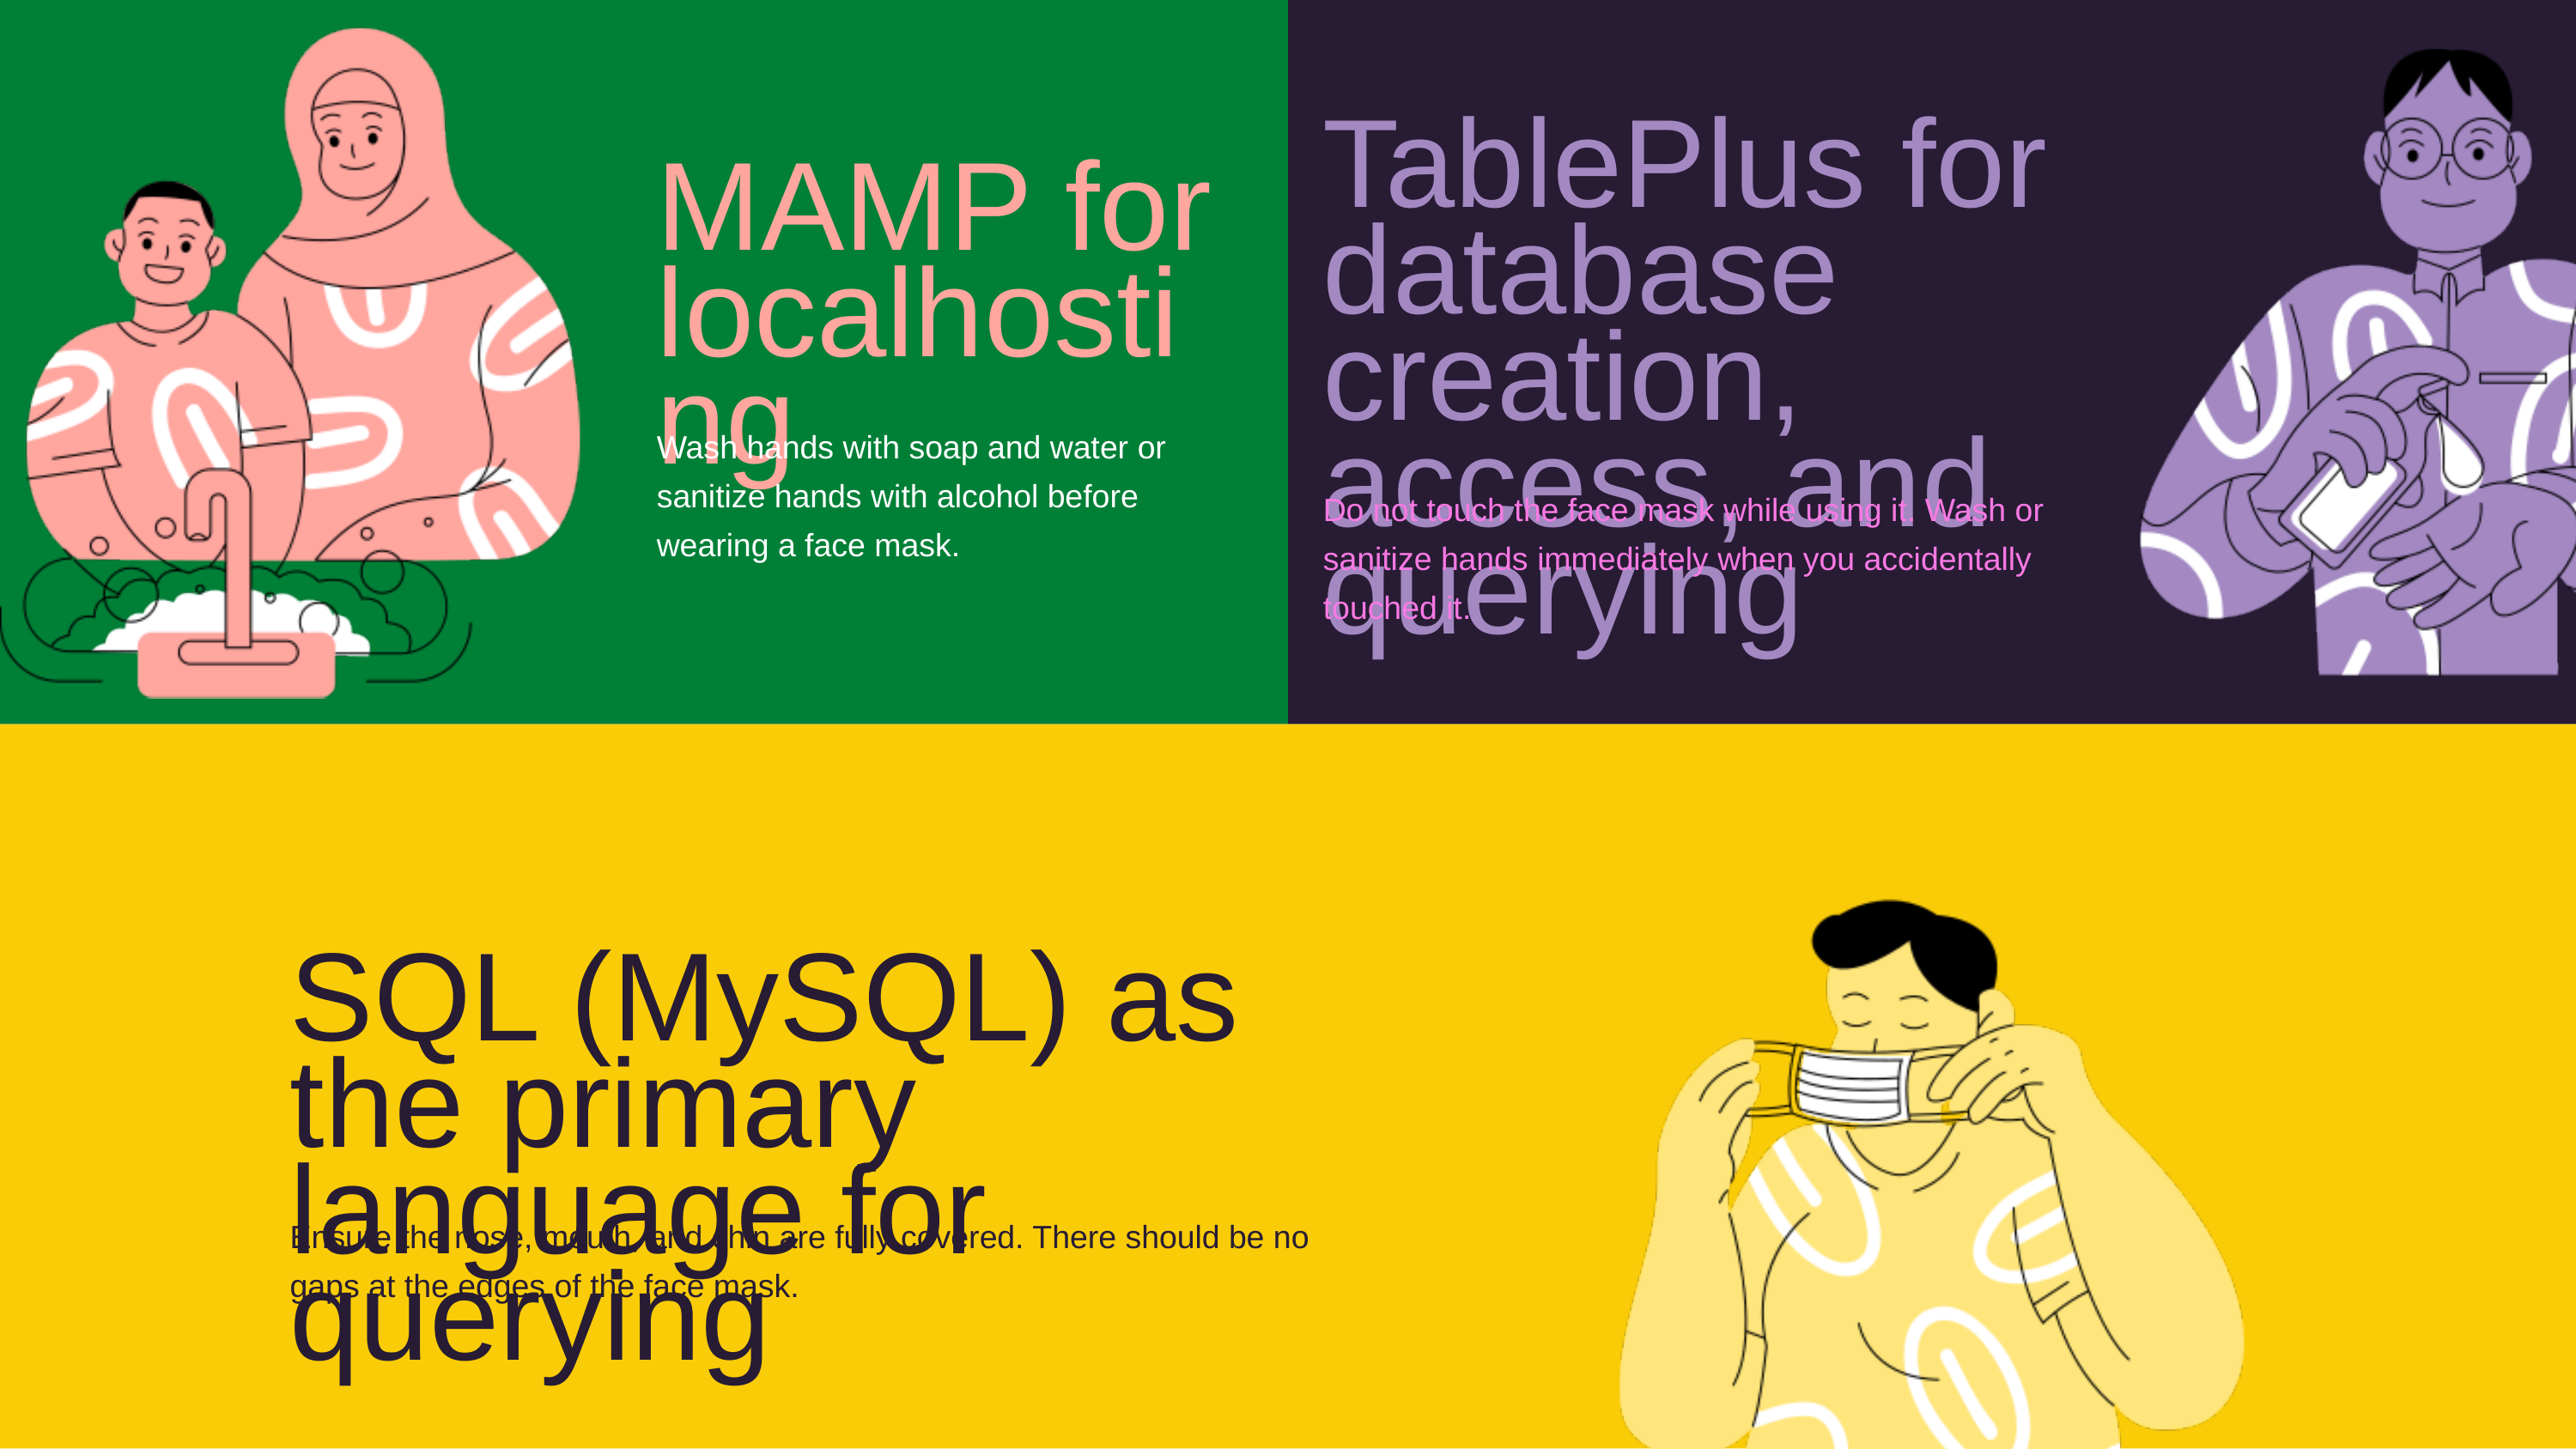

TablePlus for database creation, access, and querying
Do not touch the face mask while using it. Wash or sanitize hands immediately when you accidentally touched it.
MAMP for localhosting
Wash hands with soap and water or sanitize hands with alcohol before wearing a face mask.

SQL (MySQL) as the primary language for querying
Ensure the nose, mouth, and chin are fully covered. There should be no gaps at the edges of the face mask.